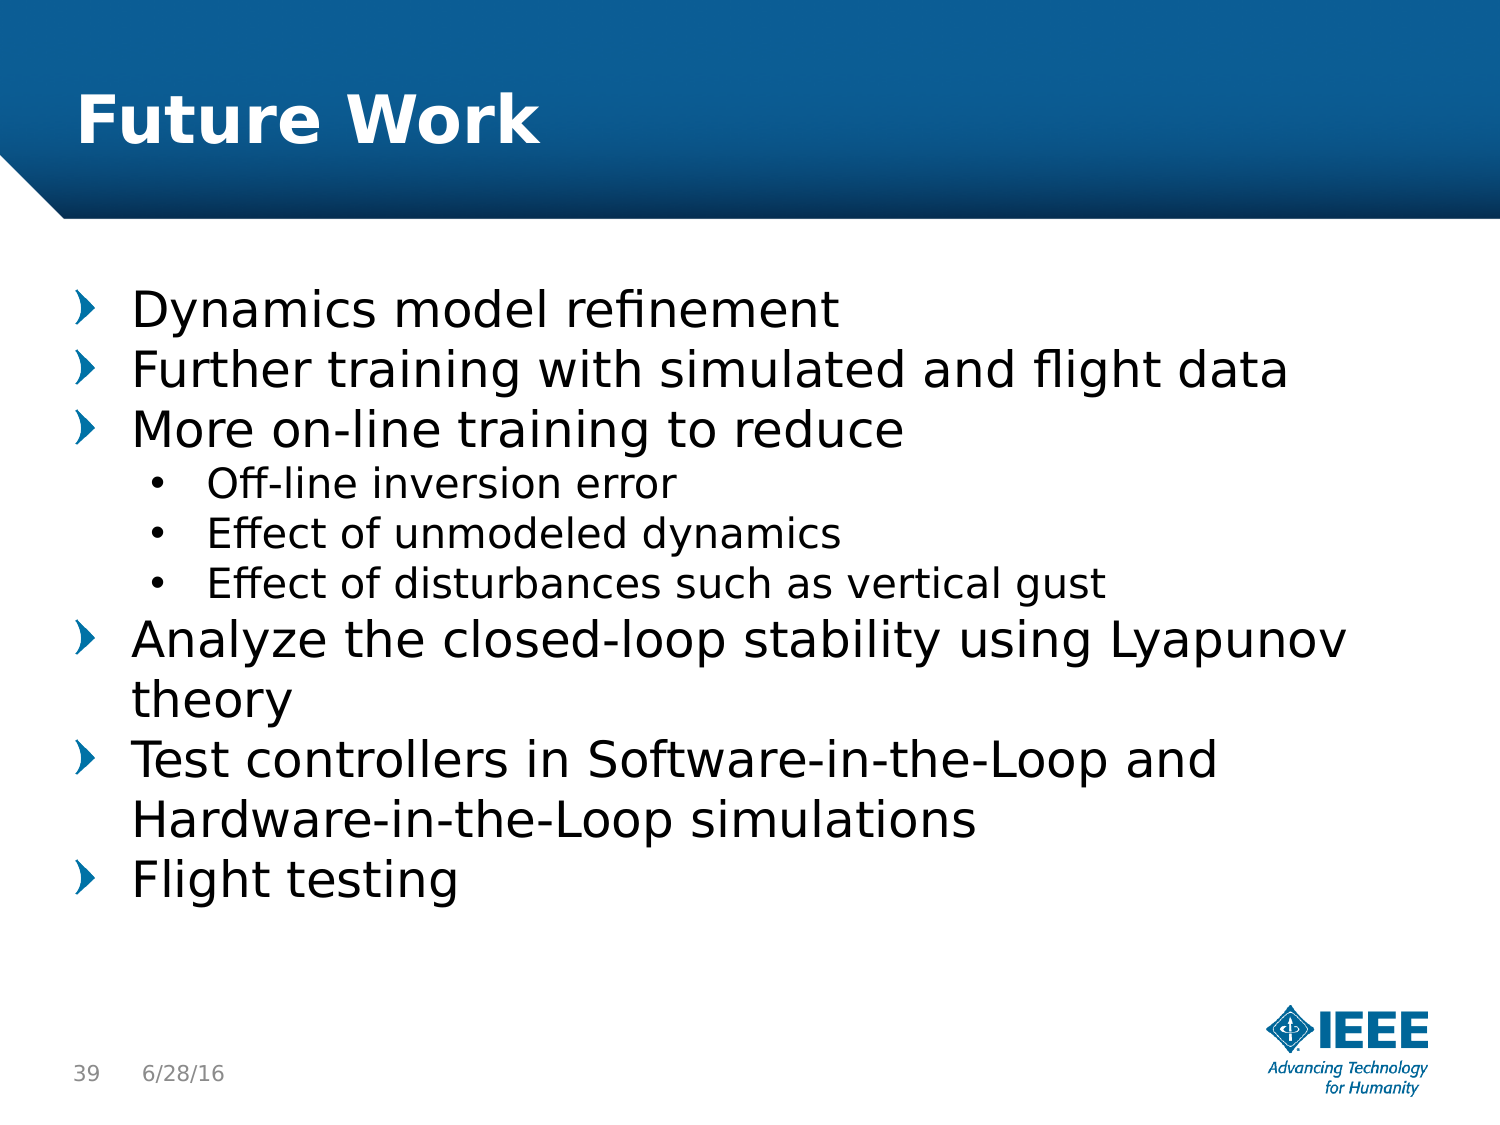

Future Work
Dynamics model refinement
Further training with simulated and flight data
More on-line training to reduce
Off-line inversion error
Effect of unmodeled dynamics
Effect of disturbances such as vertical gust
Analyze the closed-loop stability using Lyapunov theory
Test controllers in Software-in-the-Loop and Hardware-in-the-Loop simulations
Flight testing

39
6/28/16